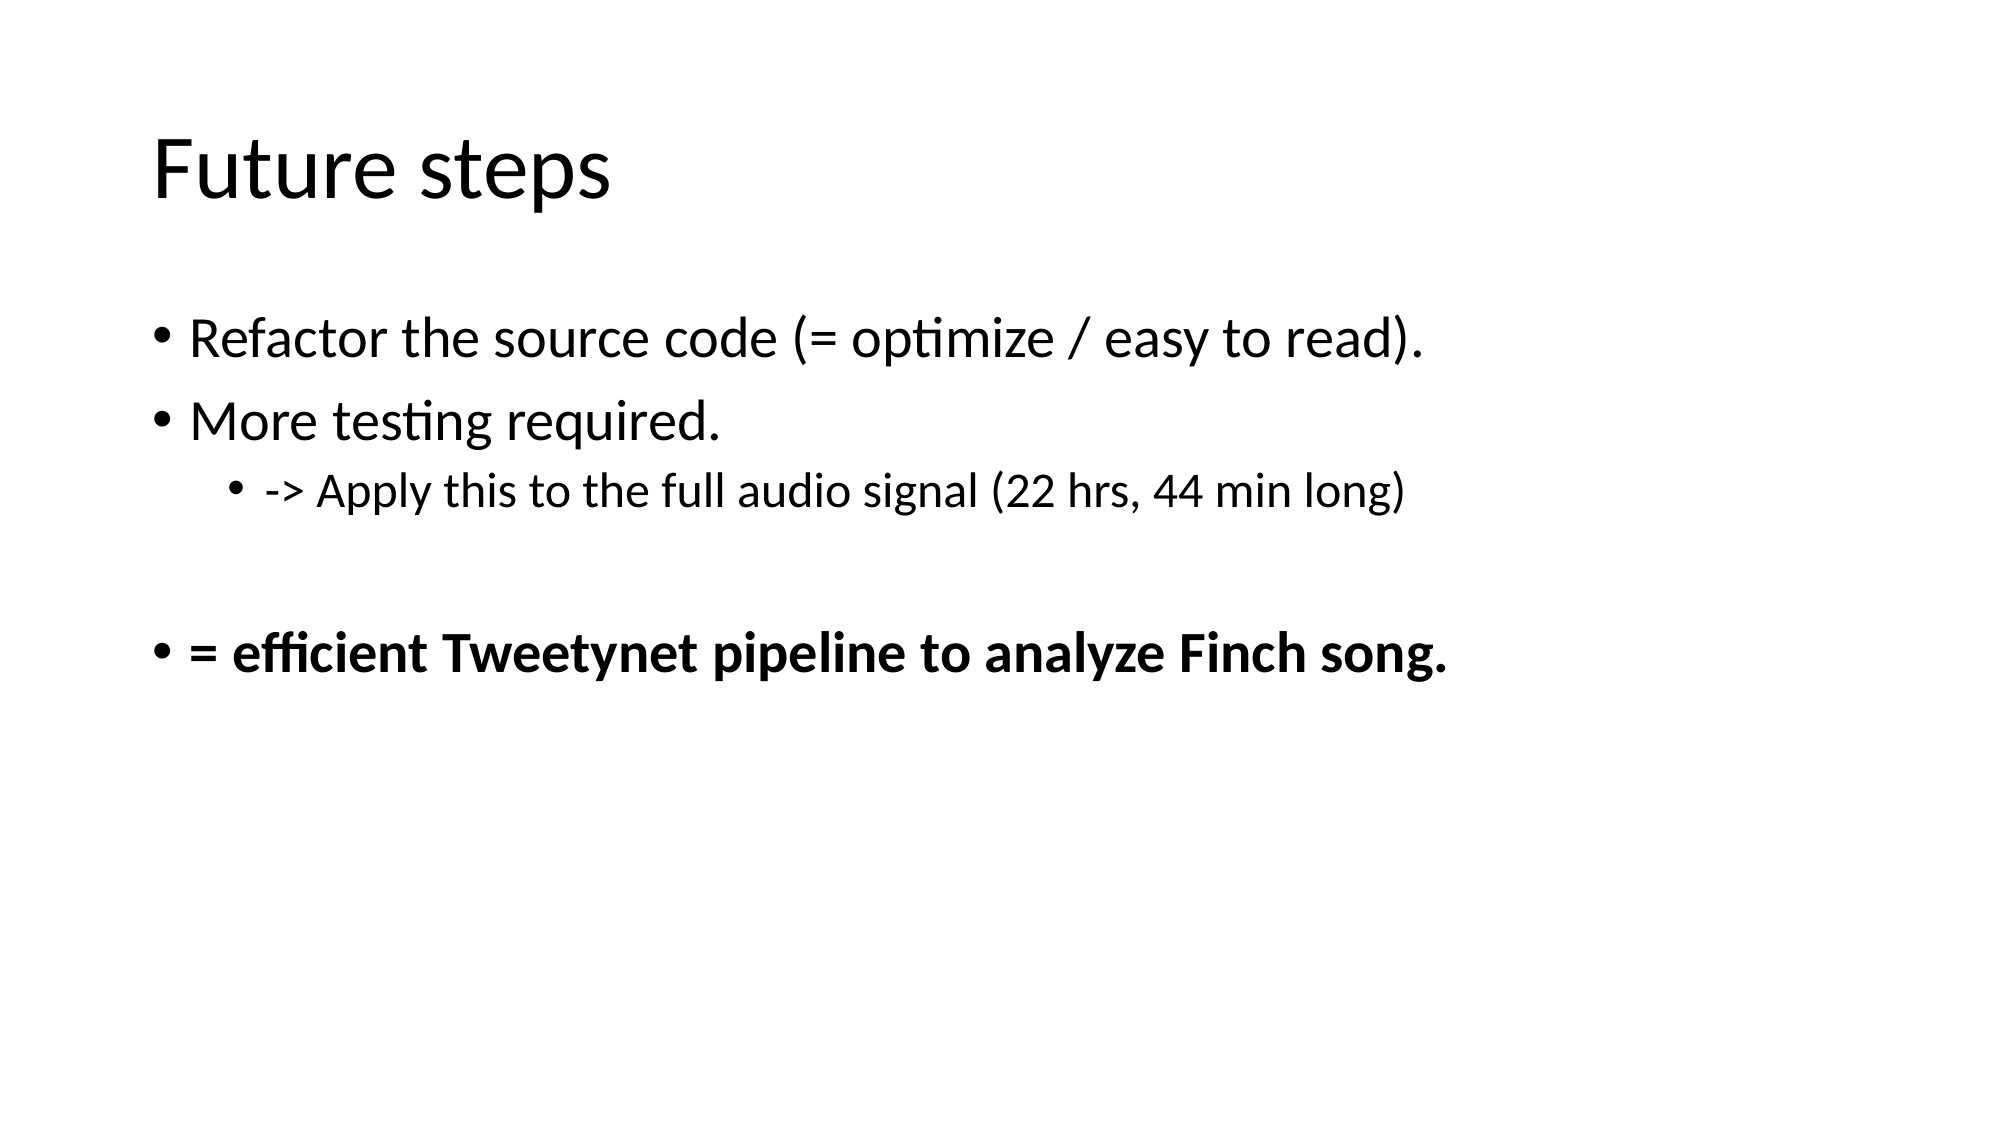

# Future steps
Refactor the source code (= optimize / easy to read).
More testing required.
-> Apply this to the full audio signal (22 hrs, 44 min long)

= efficient Tweetynet pipeline to analyze Finch song.